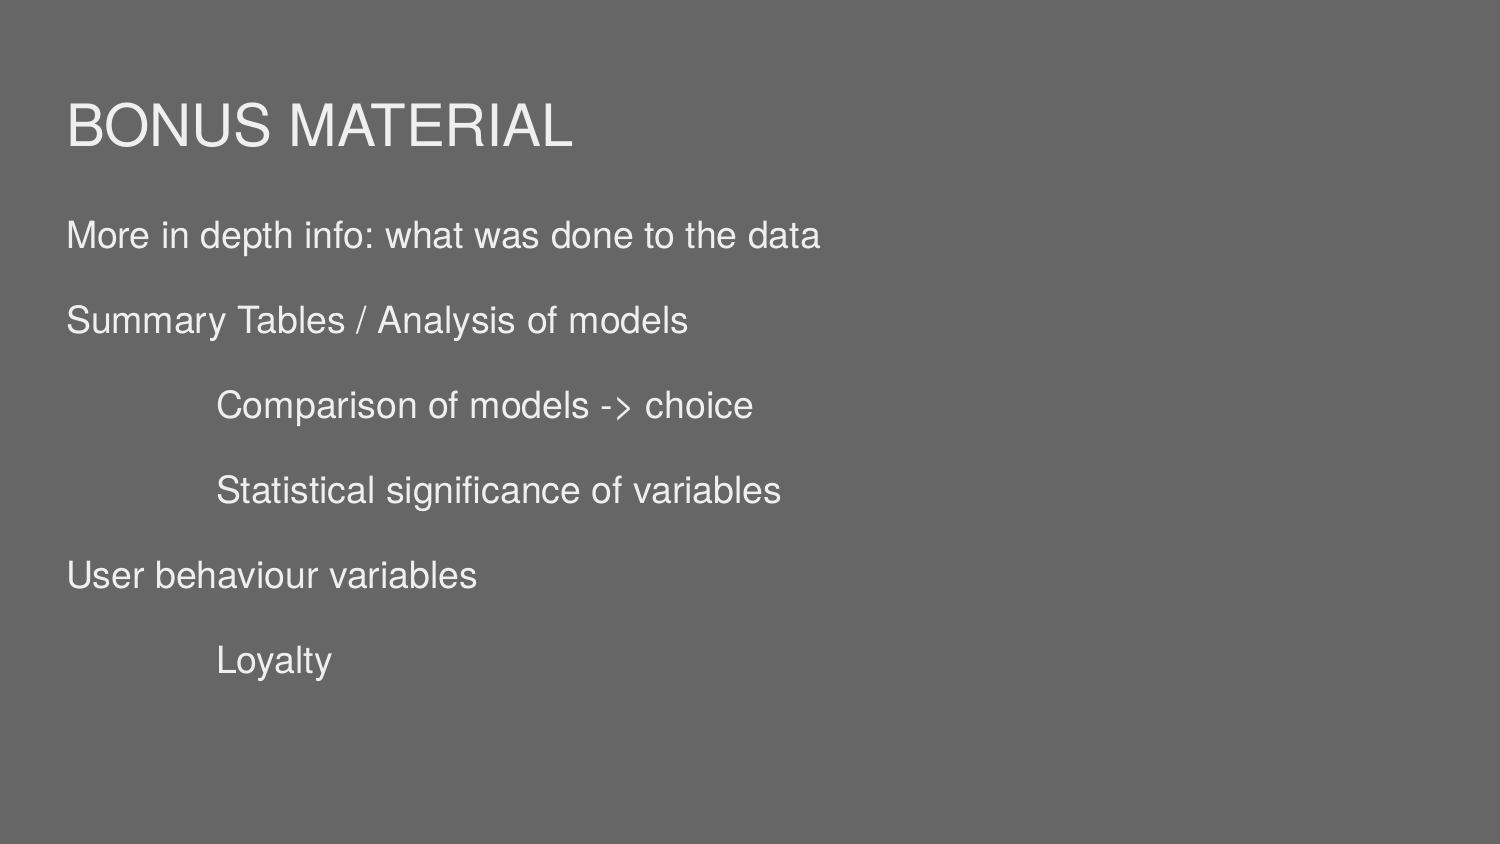

# BONUS MATERIAL
More in depth info: what was done to the data
Summary Tables / Analysis of models
	Comparison of models -> choice
	Statistical significance of variables
User behaviour variables
	Loyalty